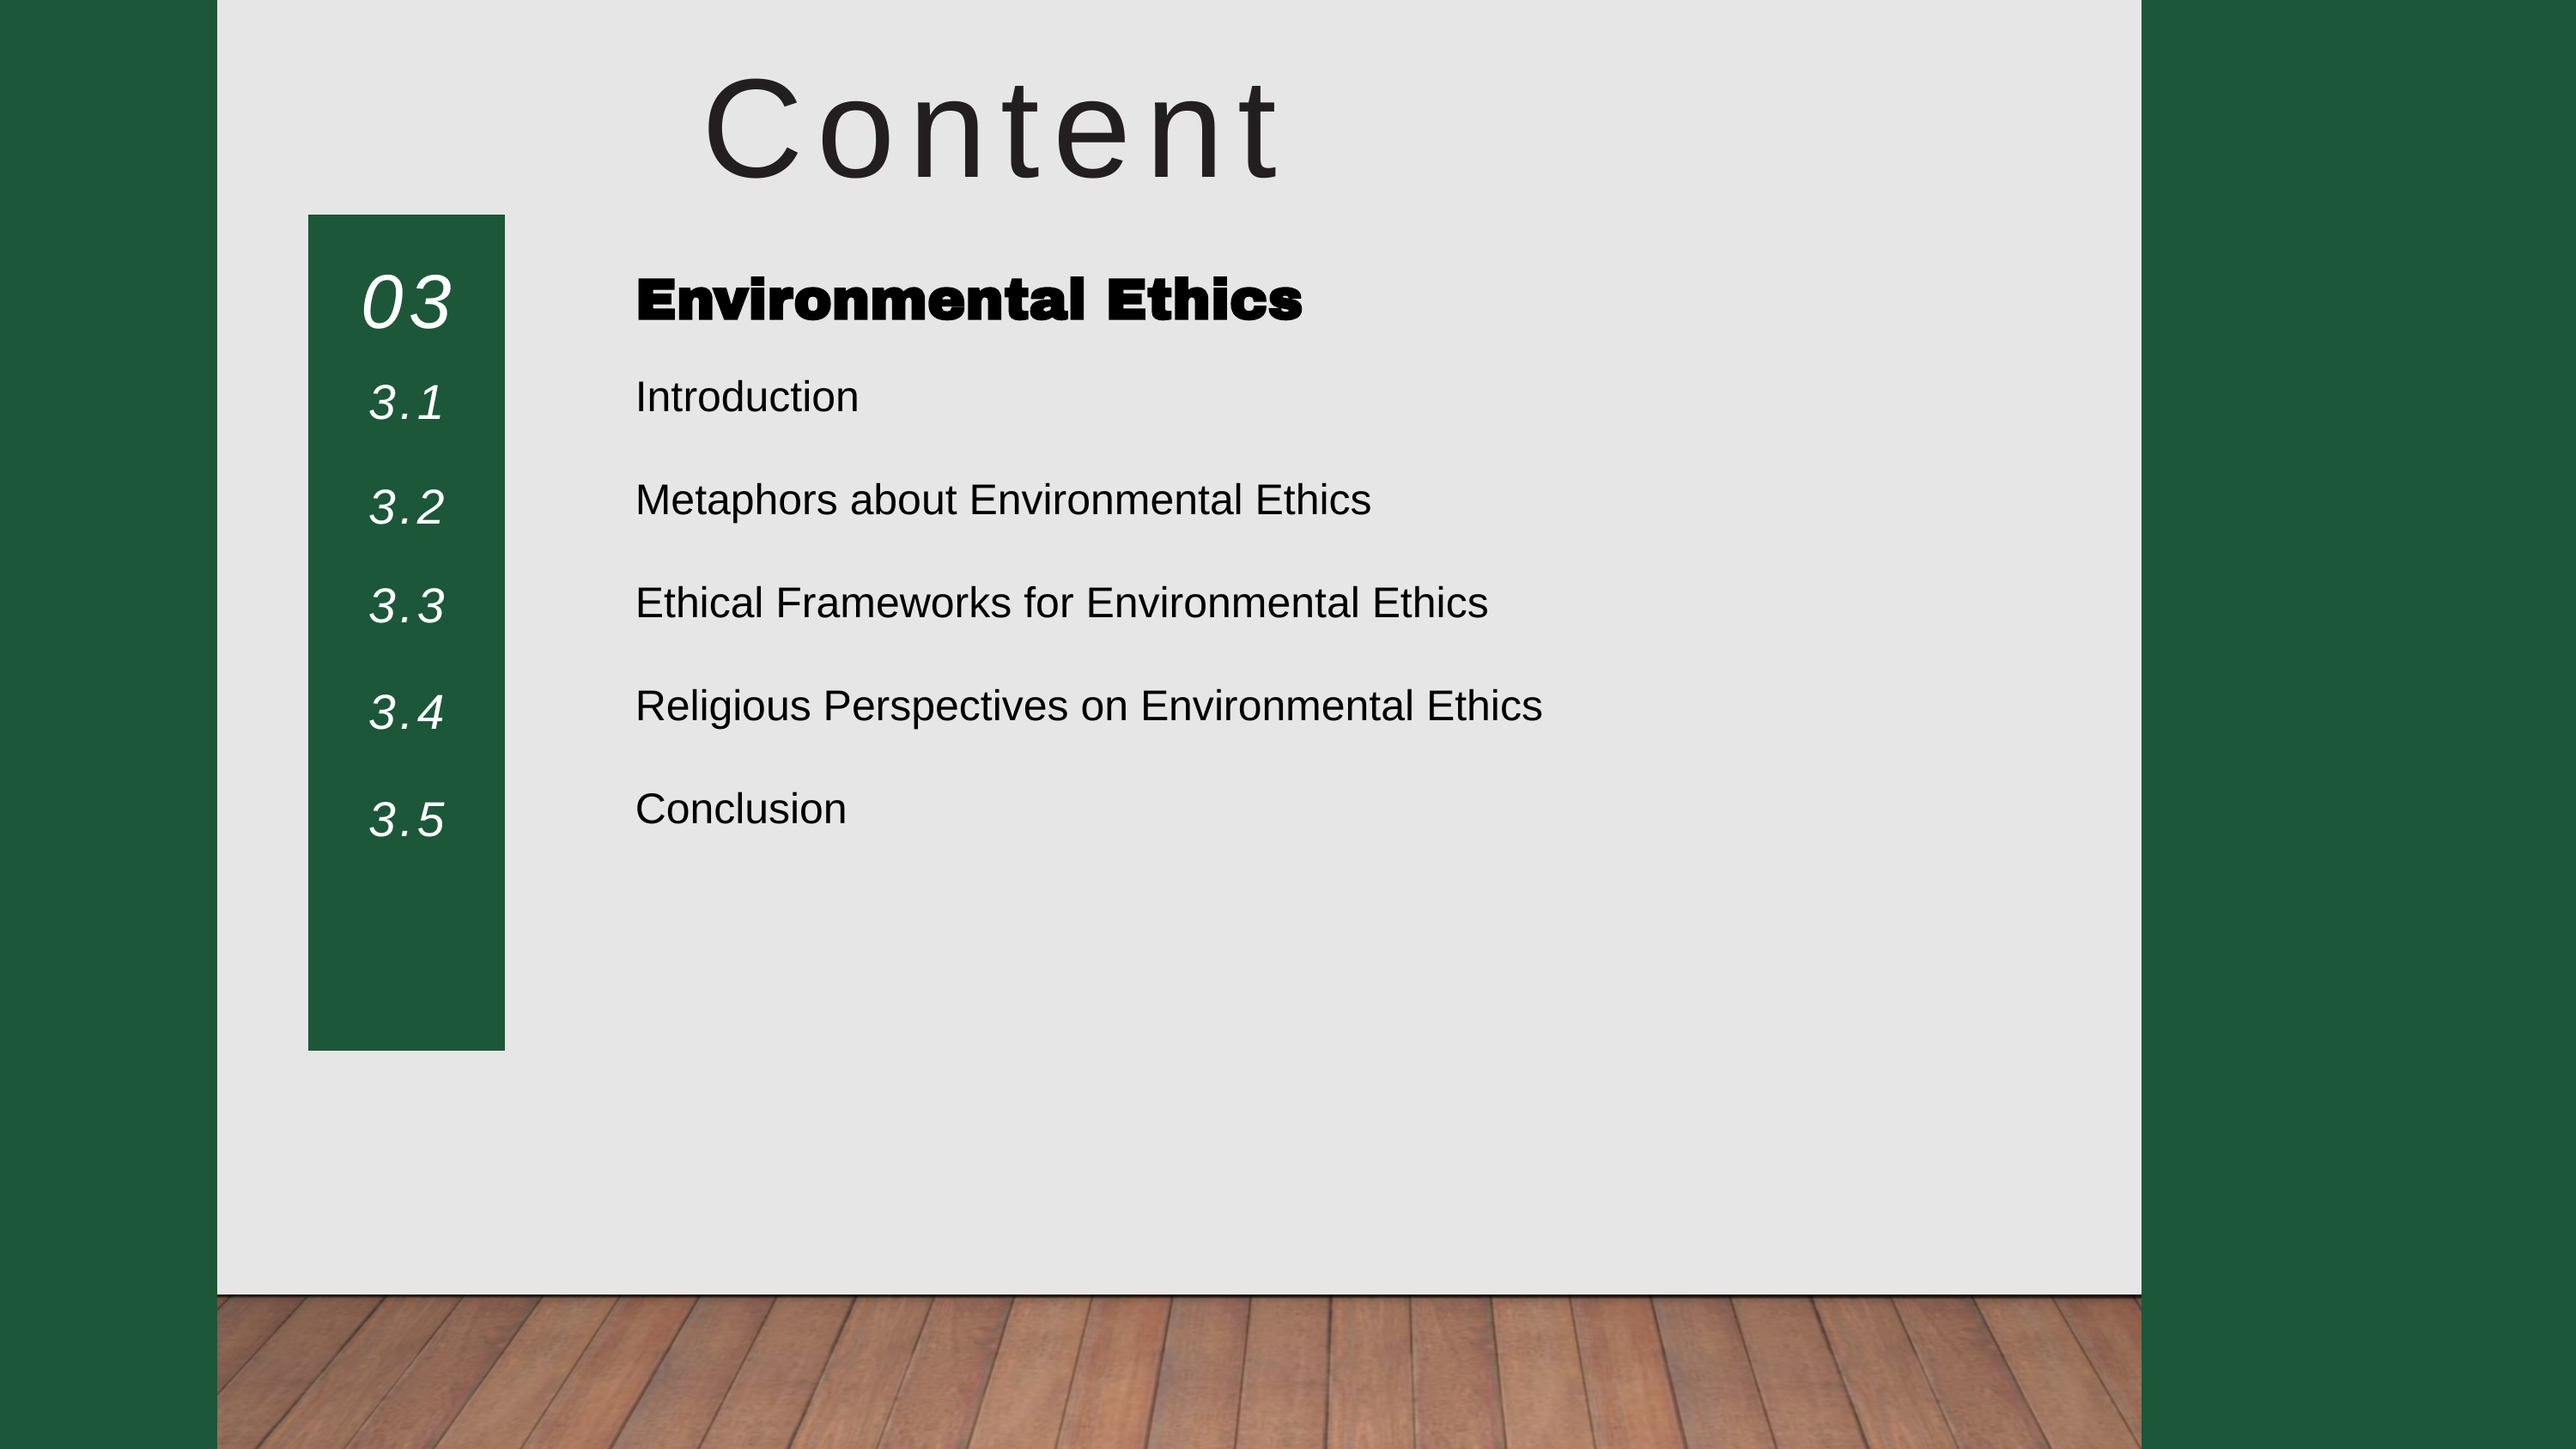

Content

03
Environmental Ethics

Introduction

Metaphors about Environmental Ethics

Ethical Frameworks for Environmental Ethics

Religious Perspectives on Environmental Ethics

Conclusion
3.1
3.2
3.3
3.4
3.5